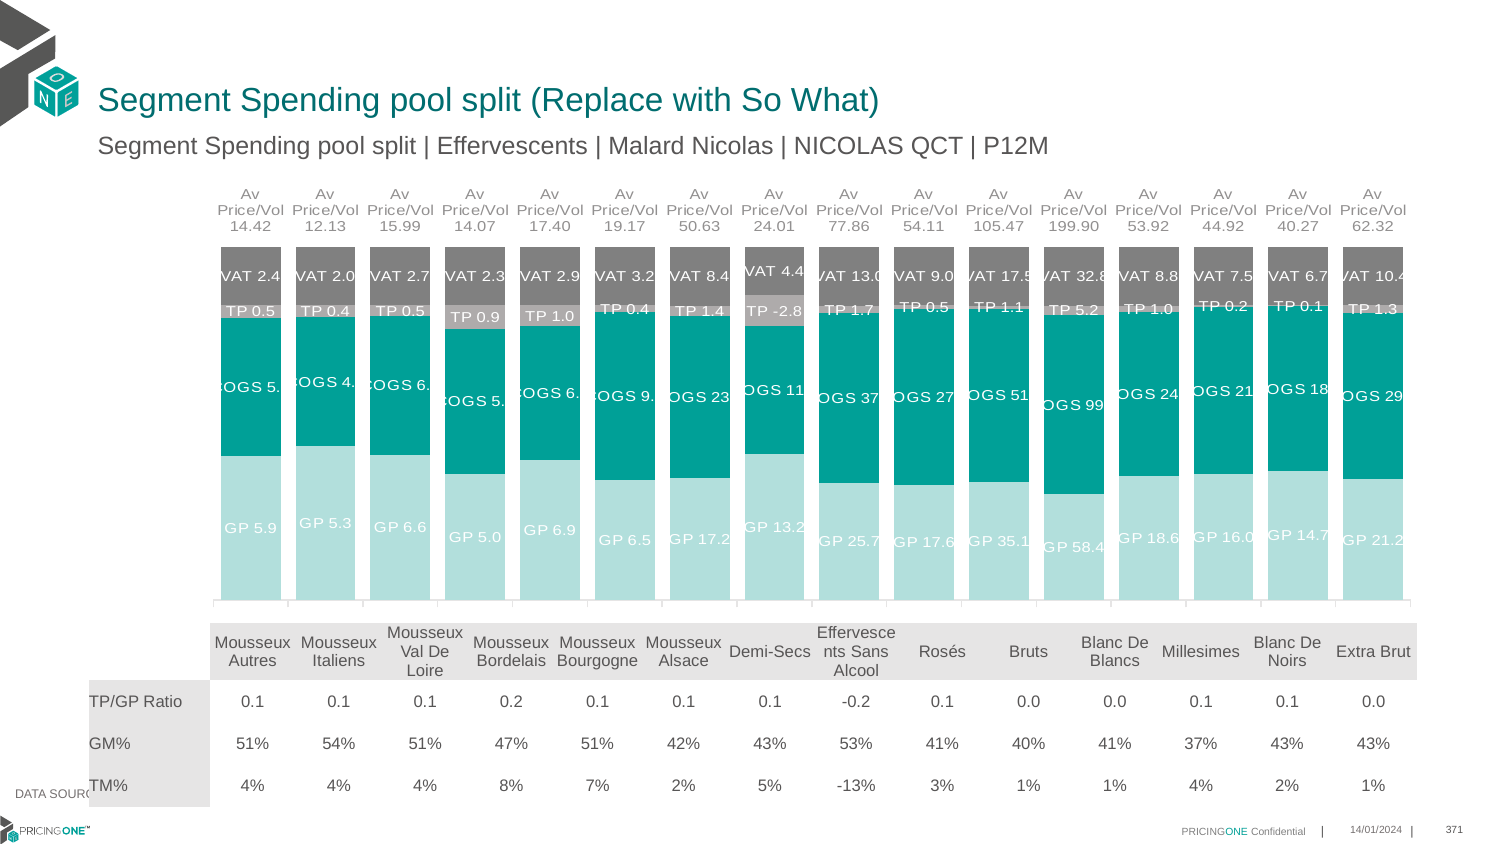

# Segment Spending pool split (Replace with So What)
Segment Spending pool split | Effervescents | Malard Nicolas | NICOLAS QCT | P12M

### Chart

| Category | GP | COGS | TP | VAT |
|---|---|---|---|---|
| Av Price/Vol 14.42 | 5.8733 | 5.6569 | 0.4954 | 2.4059362449799173 |
| Av Price/Vol 12.13 | 5.2689 | 4.4295 | 0.4054 | 2.0208060526698652 |
| Av Price/Vol 15.99 | 6.5863 | 6.3013 | 0.4807 | 2.6742584745762787 |
| Av Price/Vol 14.07 | 5.0162 | 5.7637 | 0.9431 | 2.345753899480074 |
| Av Price/Vol 17.40 | 6.8901 | 6.5972 | 1.0166 | 2.900787562647028 |
| Av Price/Vol 19.17 | 6.5367 | 9.2063 | 0.3745 | 3.223521850899739 |
| Av Price/Vol 50.63 | 17.169 | 22.9621 | 1.3787 | 8.437649880095927 |
| Av Price/Vol 24.01 | 13.1603 | 11.5965 | -2.8071 | 4.393403734312823 |
| Av Price/Vol 77.86 | 25.6708 | 37.1748 | 1.7067 | 12.962115039921786 |
| Av Price/Vol 54.11 | 17.5942 | 26.9529 | 0.4846 | 9.014767427088467 |
| Av Price/Vol 105.47 | 35.1041 | 51.2254 | 1.0618 | 17.516556051209513 |
| Av Price/Vol 199.90 | 58.3658 | 99.3368 | 5.217 | 32.76289884589273 |
| Av Price/Vol 53.92 | 18.6 | 24.4292 | 1.0195 | 8.824510932105861 |
| Av Price/Vol 44.92 | 15.9661 | 21.2278 | 0.2122 | 7.484242709313264 |
| Av Price/Vol 40.27 | 14.675 | 18.7643 | 0.1166 | 6.711188784475511 |
| Av Price/Vol 62.32 | 21.2274 | 29.3819 | 1.3237 | 10.386606760804456 |
|  | Mousseux Autres | Mousseux Italiens | Mousseux Val De Loire | Mousseux Bordelais | Mousseux Bourgogne | Mousseux Alsace | Demi-Secs | Effervescents Sans Alcool | Rosés | Bruts | Blanc De Blancs | Millesimes | Blanc De Noirs | Extra Brut |
| --- | --- | --- | --- | --- | --- | --- | --- | --- | --- | --- | --- | --- | --- | --- |
| TP/GP Ratio | 0.1 | 0.1 | 0.1 | 0.2 | 0.1 | 0.1 | 0.1 | -0.2 | 0.1 | 0.0 | 0.0 | 0.1 | 0.1 | 0.0 |
| GM% | 51% | 54% | 51% | 47% | 51% | 42% | 43% | 53% | 41% | 40% | 41% | 37% | 43% | 43% |
| TM% | 4% | 4% | 4% | 8% | 7% | 2% | 5% | -13% | 3% | 1% | 1% | 4% | 2% | 1% |
DATA SOURCE: Client P&L

14/01/2024
371